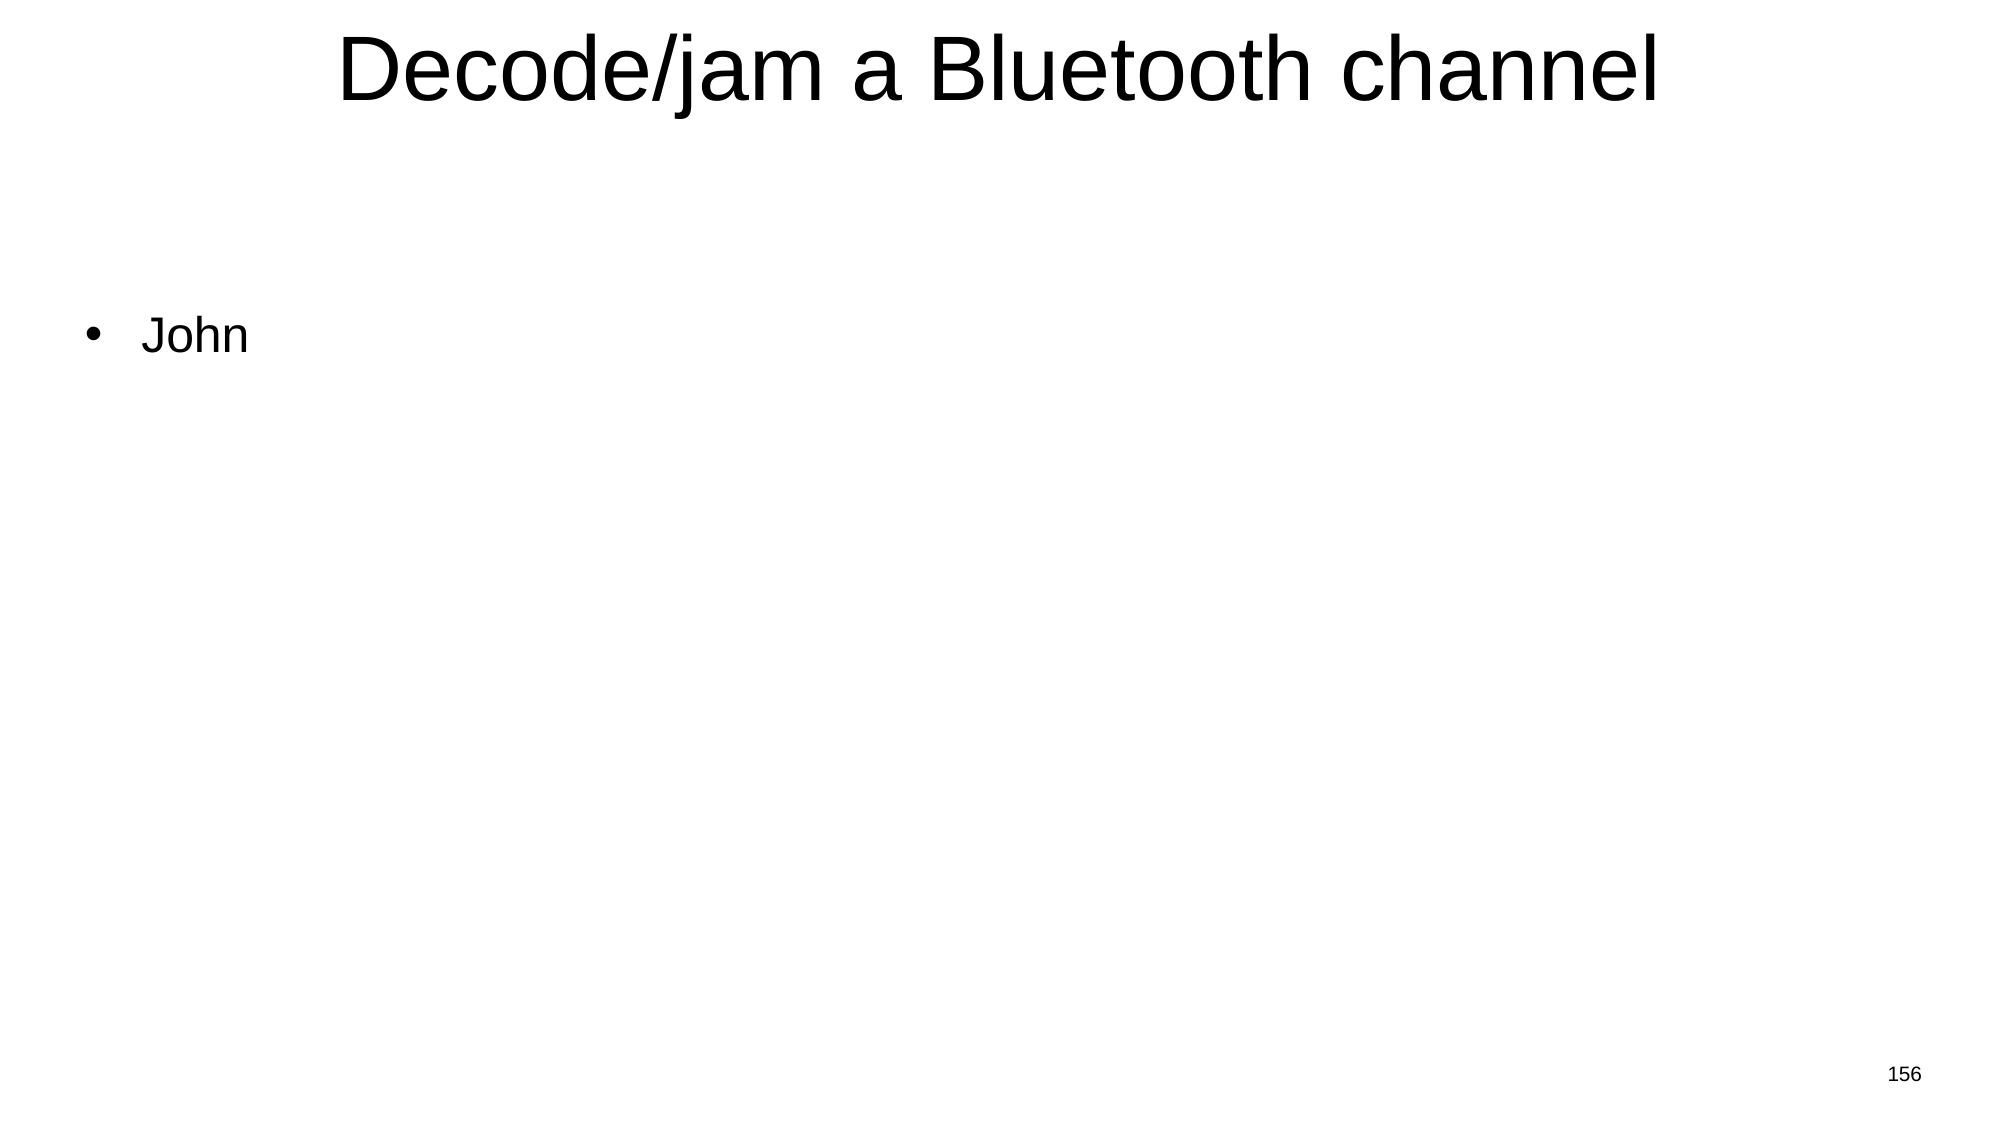

# Decode/jam a Bluetooth channel
John
156